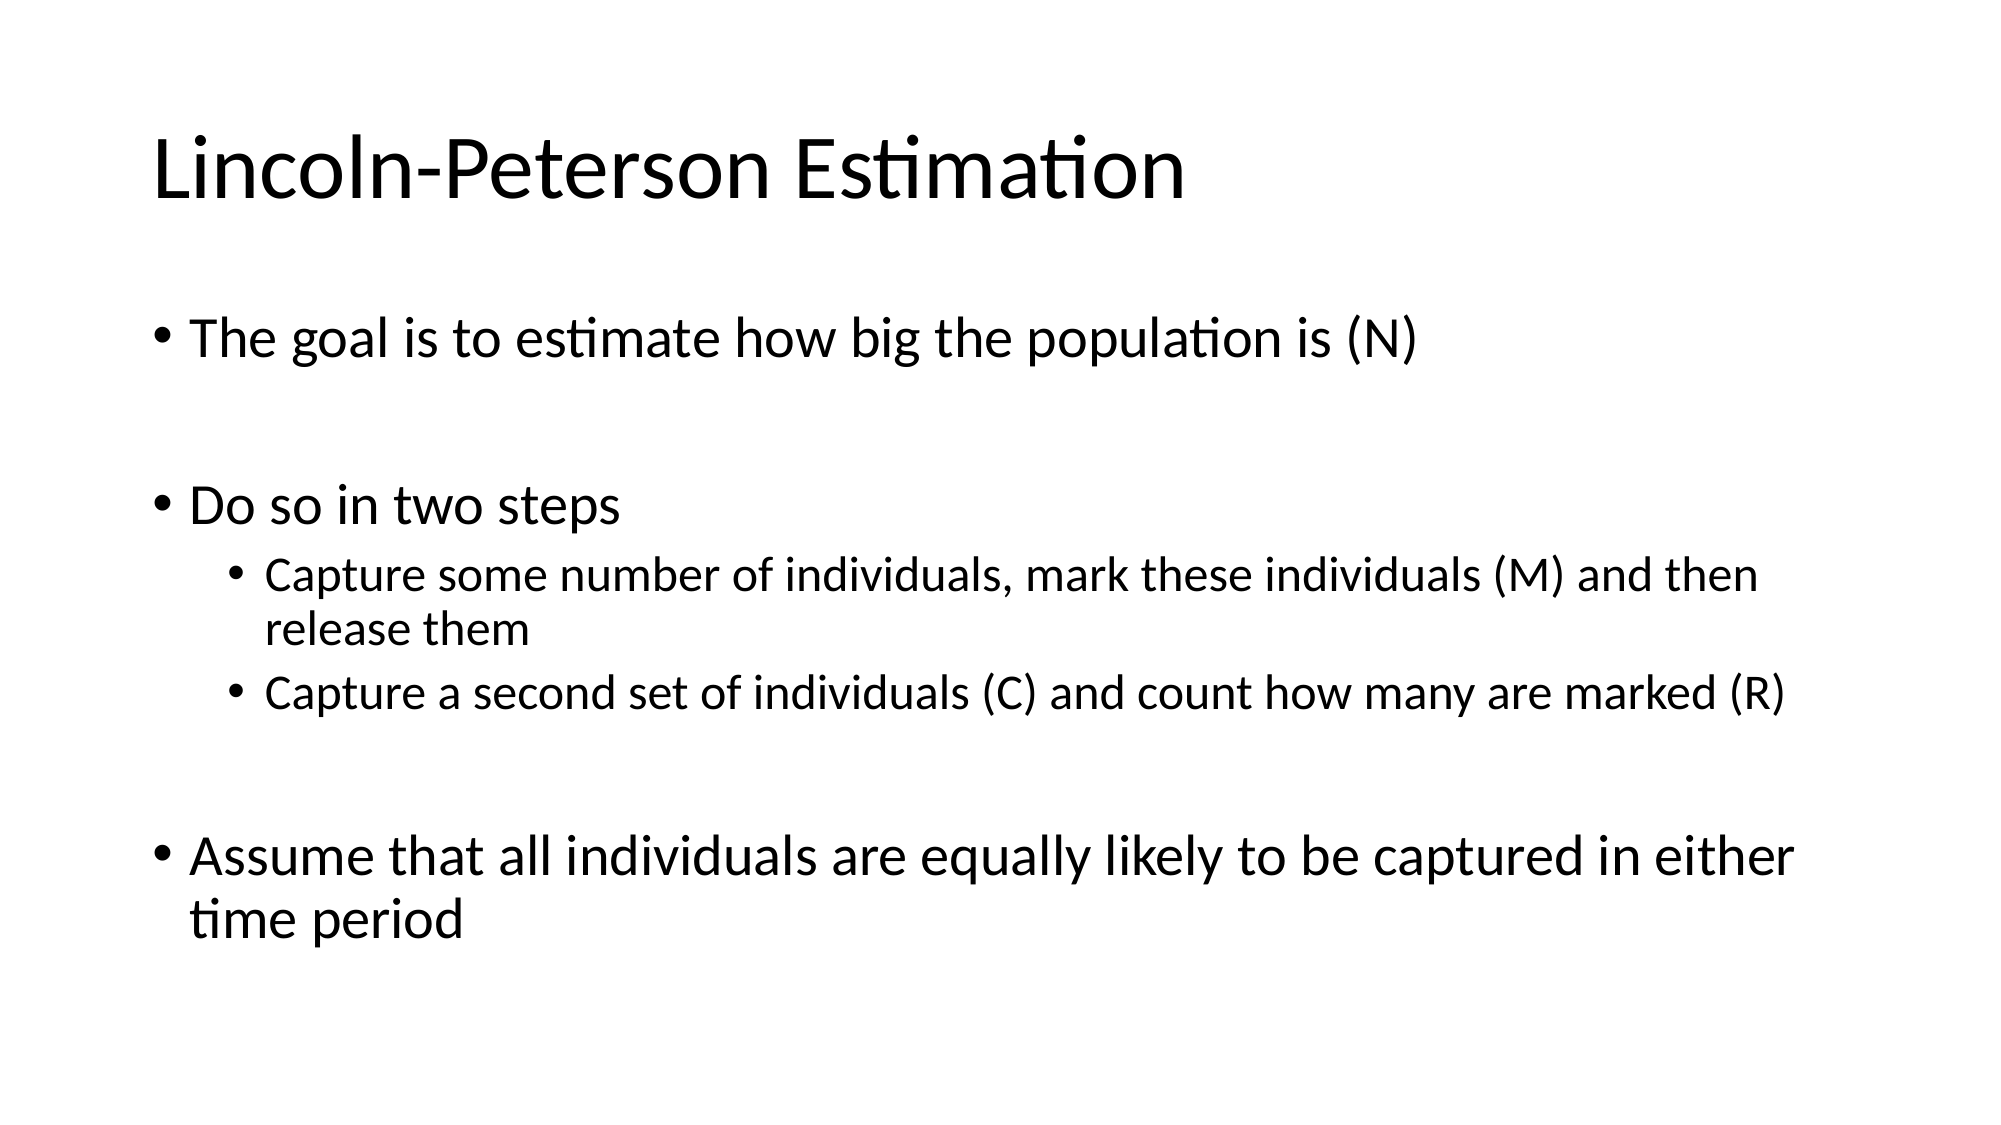

# Lincoln-Peterson Estimation
The goal is to estimate how big the population is (N)

Do so in two steps
Capture some number of individuals, mark these individuals (M) and then release them
Capture a second set of individuals (C) and count how many are marked (R)

Assume that all individuals are equally likely to be captured in either time period